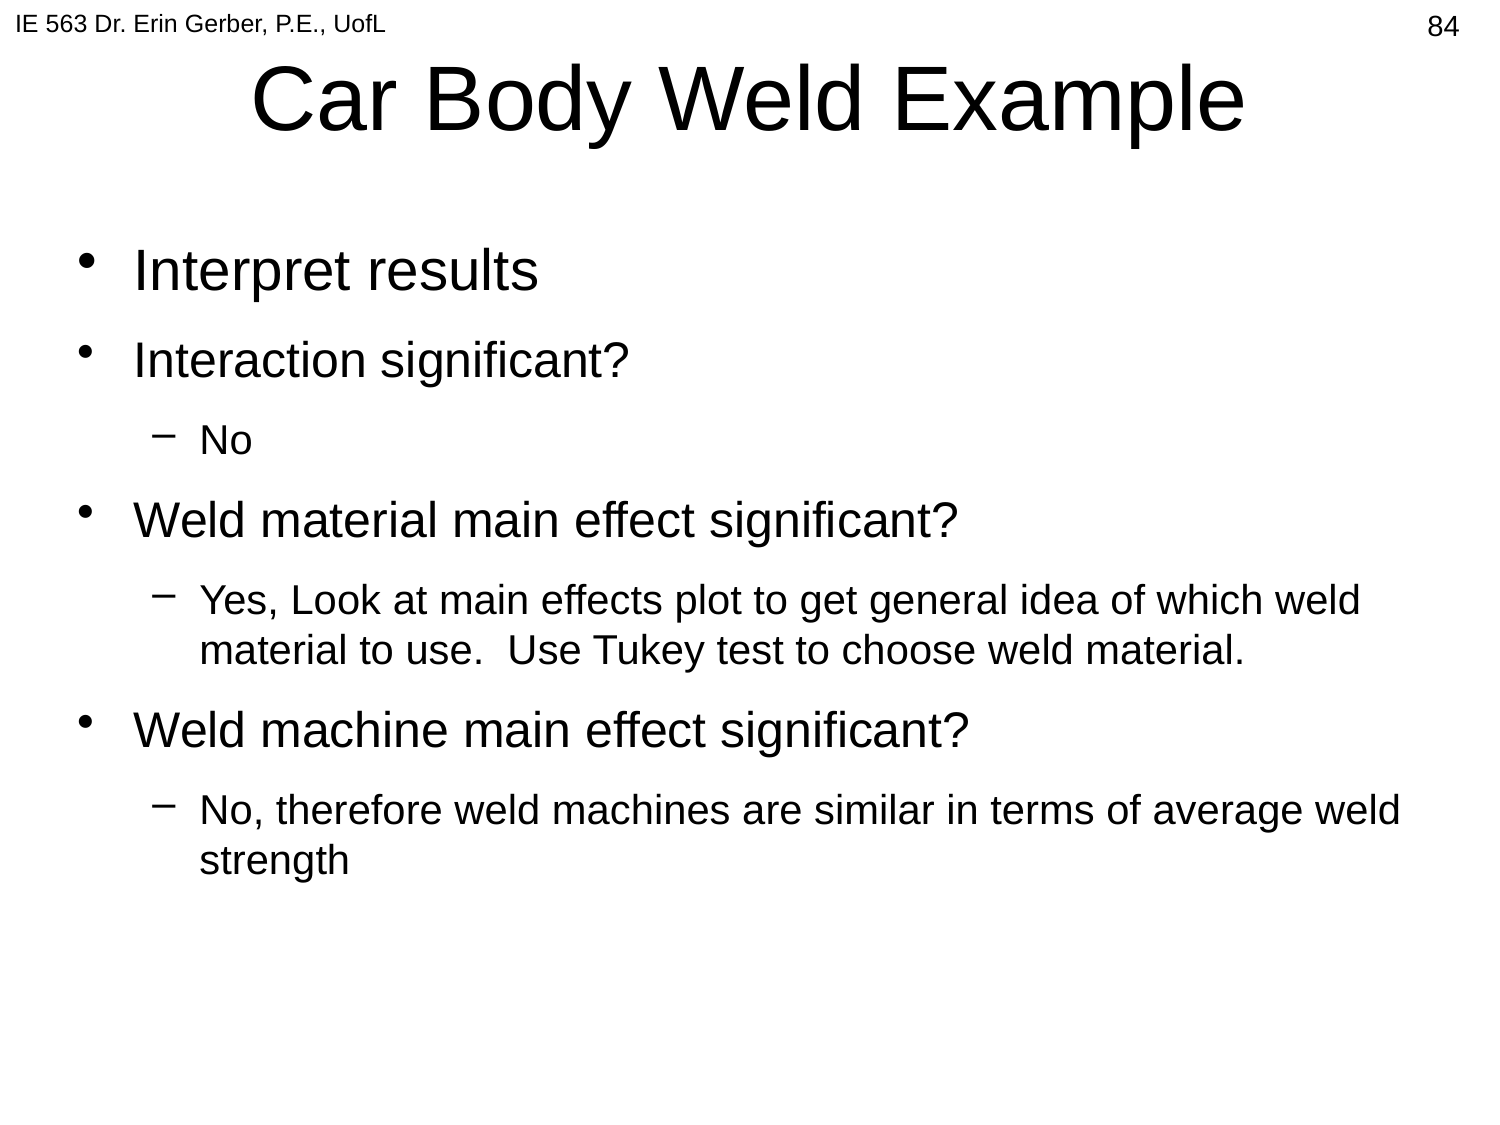

IE 563 Dr. Erin Gerber, P.E., UofL
# Car Body Weld Example
84
Interpret results
Interaction significant?
No
Weld material main effect significant?
Yes, Look at main effects plot to get general idea of which weld material to use.  Use Tukey test to choose weld material.
Weld machine main effect significant?
No, therefore weld machines are similar in terms of average weld strength